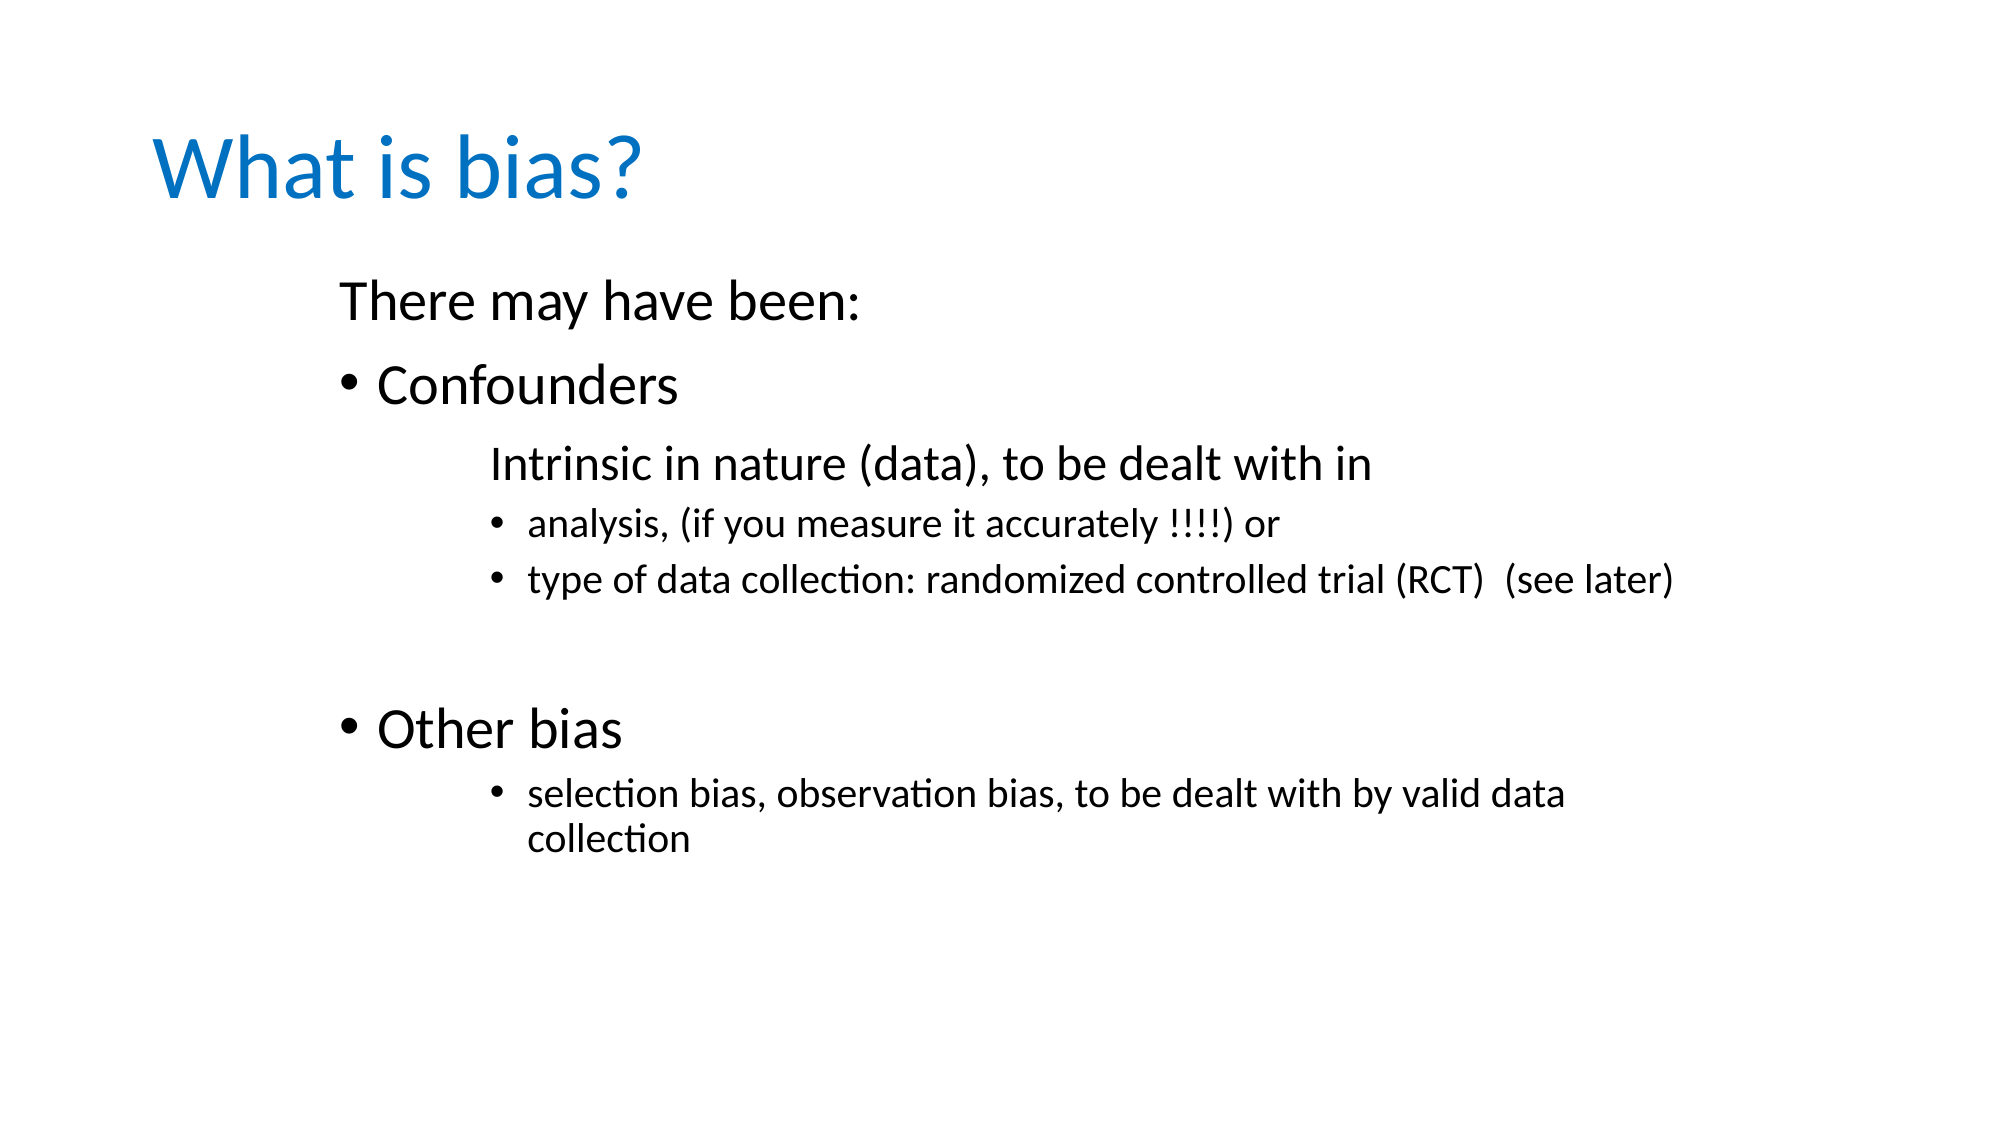

# What is bias?
There may have been:
Confounders
	Intrinsic in nature (data), to be dealt with in
analysis, (if you measure it accurately !!!!) or
type of data collection: randomized controlled trial (RCT)  (see later)

Other bias
selection bias, observation bias, to be dealt with by valid data collection